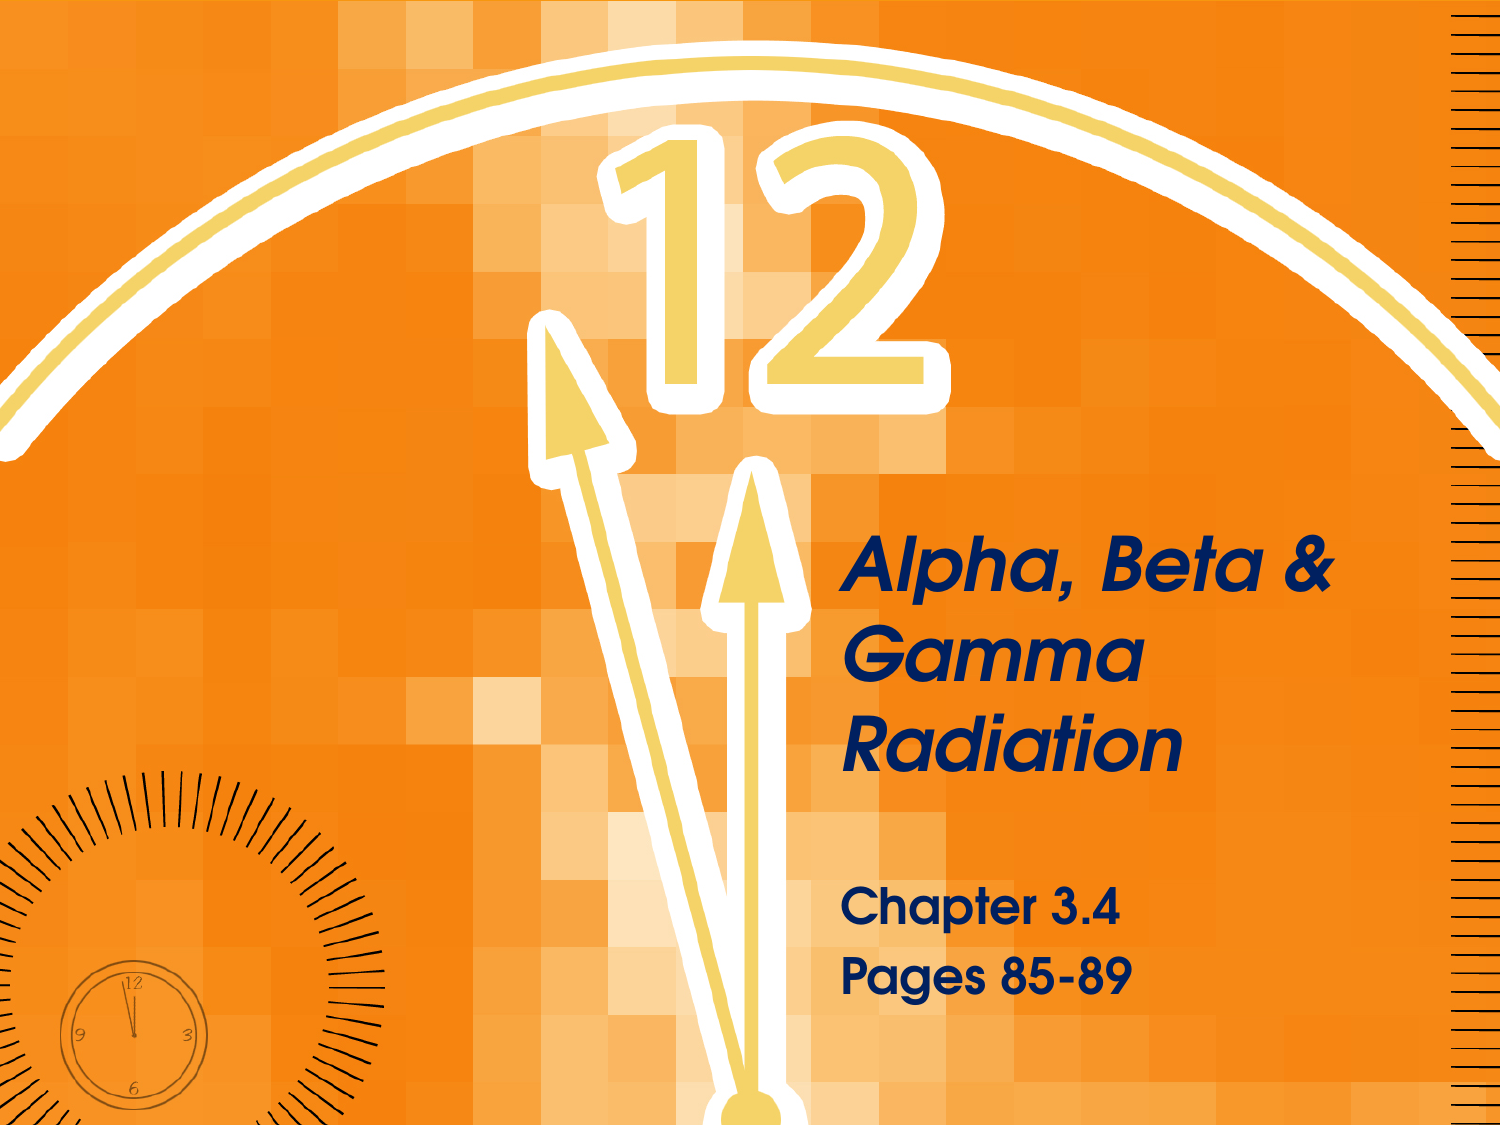

# Alpha, Beta & Gamma Radiation
Chapter 3.4
Pages 85-89